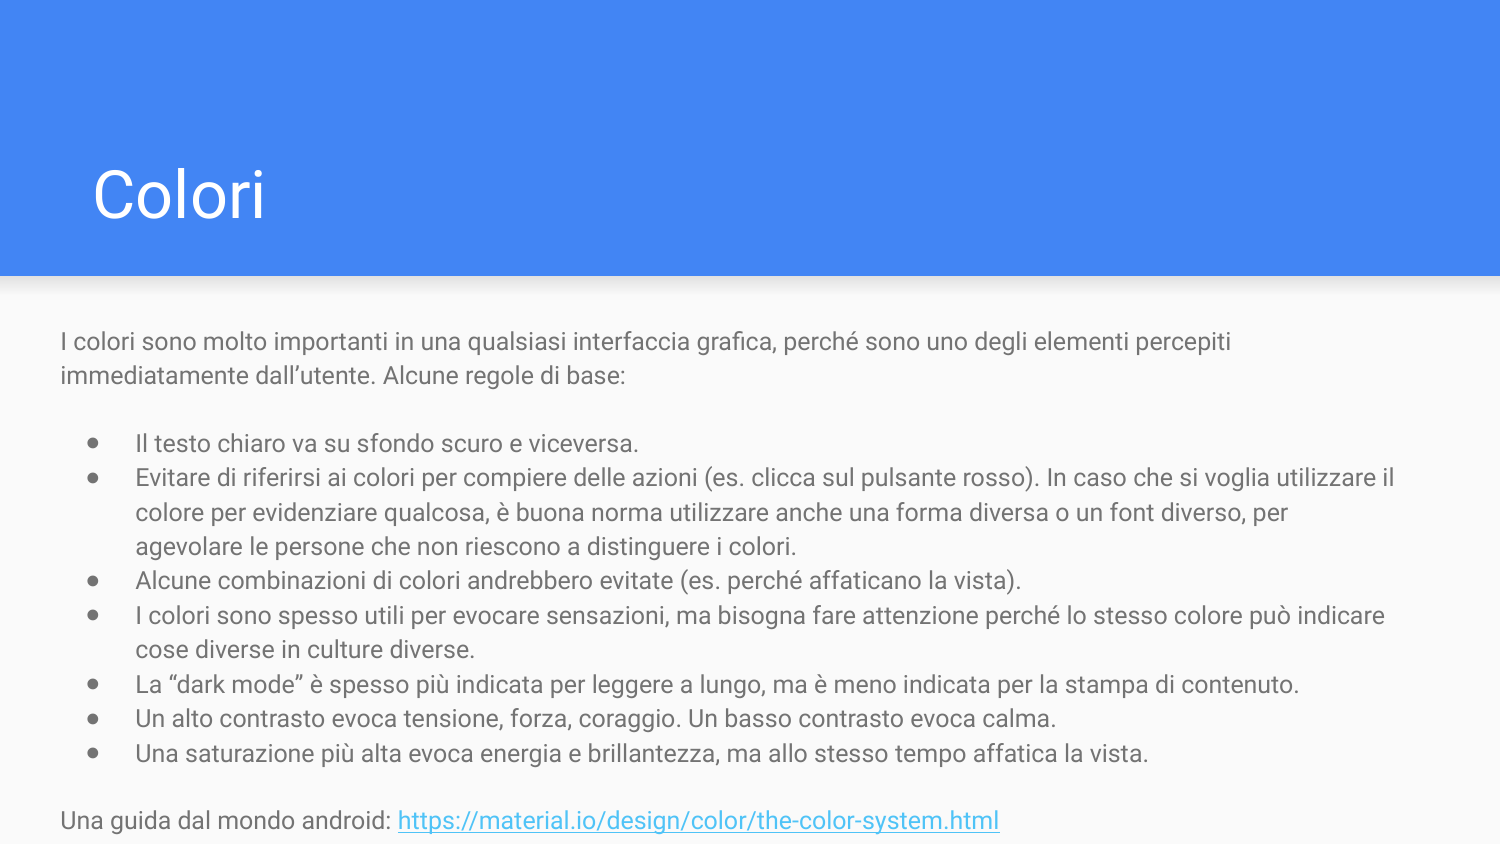

# Colori
I colori sono molto importanti in una qualsiasi interfaccia grafica, perché sono uno degli elementi percepiti immediatamente dall’utente. Alcune regole di base:
Il testo chiaro va su sfondo scuro e viceversa.
Evitare di riferirsi ai colori per compiere delle azioni (es. clicca sul pulsante rosso). In caso che si voglia utilizzare il colore per evidenziare qualcosa, è buona norma utilizzare anche una forma diversa o un font diverso, per agevolare le persone che non riescono a distinguere i colori.
Alcune combinazioni di colori andrebbero evitate (es. perché affaticano la vista).
I colori sono spesso utili per evocare sensazioni, ma bisogna fare attenzione perché lo stesso colore può indicare cose diverse in culture diverse.
La “dark mode” è spesso più indicata per leggere a lungo, ma è meno indicata per la stampa di contenuto.
Un alto contrasto evoca tensione, forza, coraggio. Un basso contrasto evoca calma.
Una saturazione più alta evoca energia e brillantezza, ma allo stesso tempo affatica la vista.
Una guida dal mondo android: https://material.io/design/color/the-color-system.html